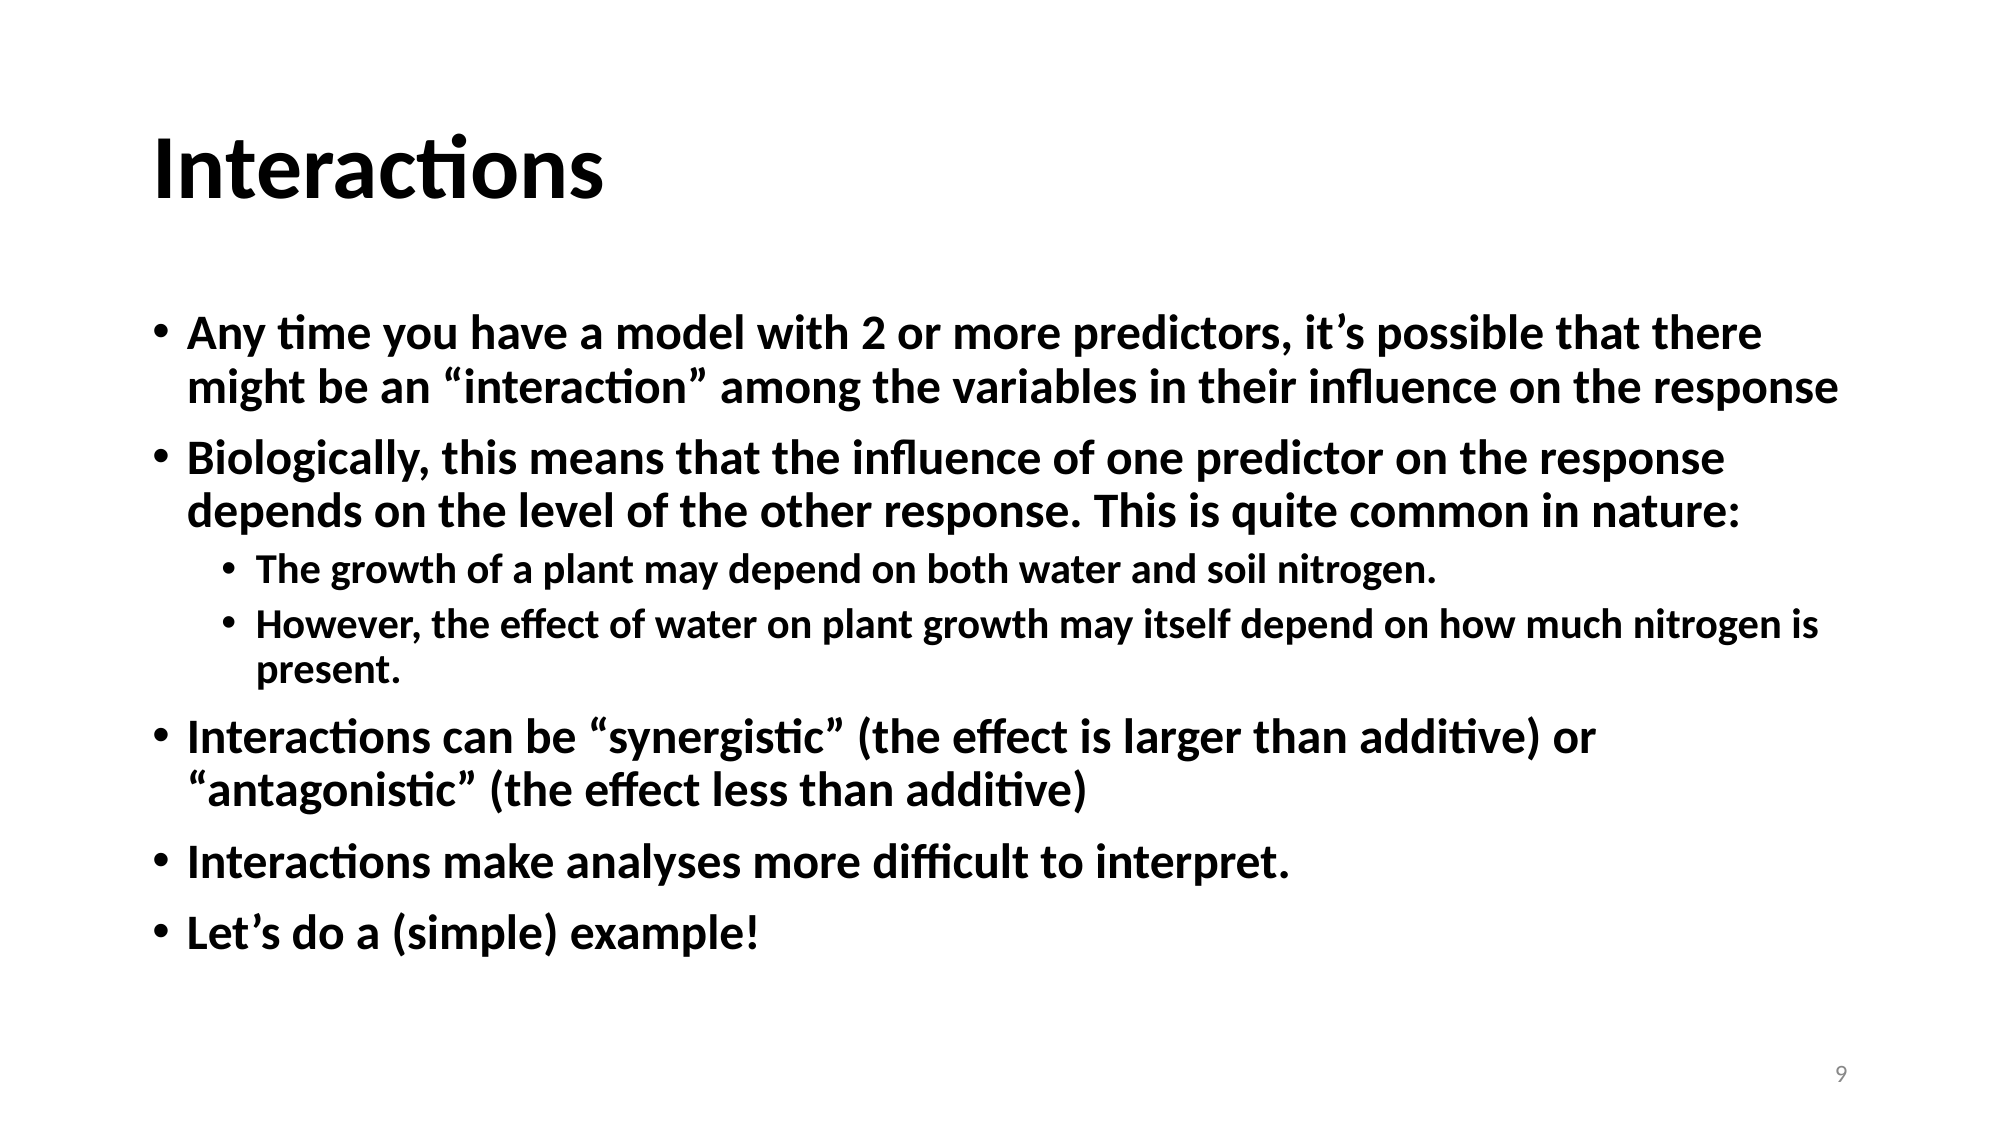

# Interactions
Any time you have a model with 2 or more predictors, it’s possible that there might be an “interaction” among the variables in their influence on the response
Biologically, this means that the influence of one predictor on the response depends on the level of the other response. This is quite common in nature:
The growth of a plant may depend on both water and soil nitrogen.
However, the effect of water on plant growth may itself depend on how much nitrogen is present.
Interactions can be “synergistic” (the effect is larger than additive) or “antagonistic” (the effect less than additive)
Interactions make analyses more difficult to interpret.
Let’s do a (simple) example!
9